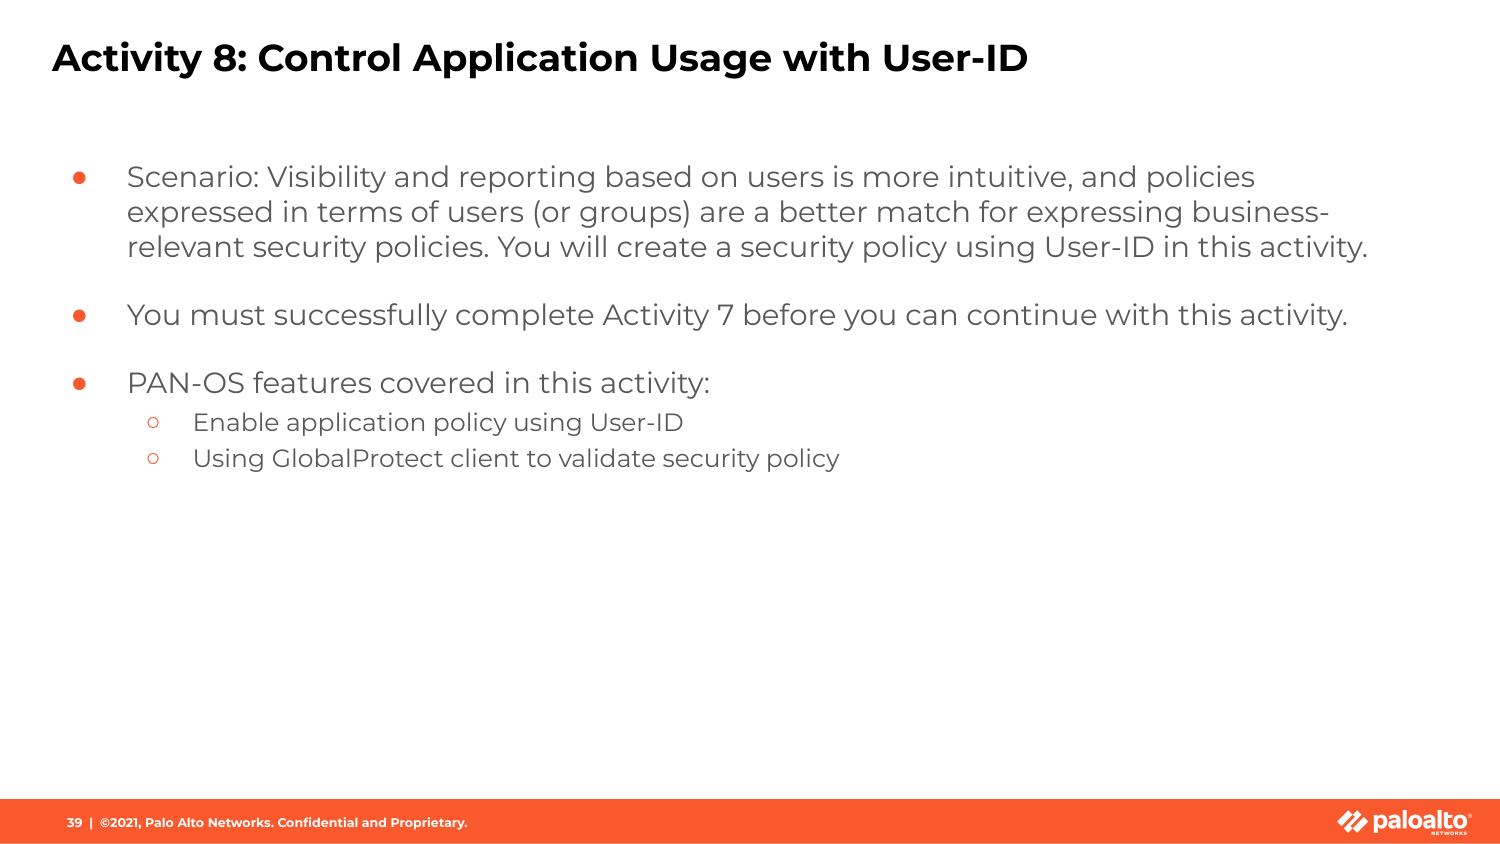

# Activity 8: Control Application Usage with User-ID
Scenario: Visibility and reporting based on users is more intuitive, and policies expressed in terms of users (or groups) are a better match for expressing business-relevant security policies. You will create a security policy using User-ID in this activity.
You must successfully complete Activity 7 before you can continue with this activity.
PAN-OS features covered in this activity:
Enable application policy using User-ID
Using GlobalProtect client to validate security policy
39  |  ©2021, Palo Alto Networks. Confidential and Proprietary.